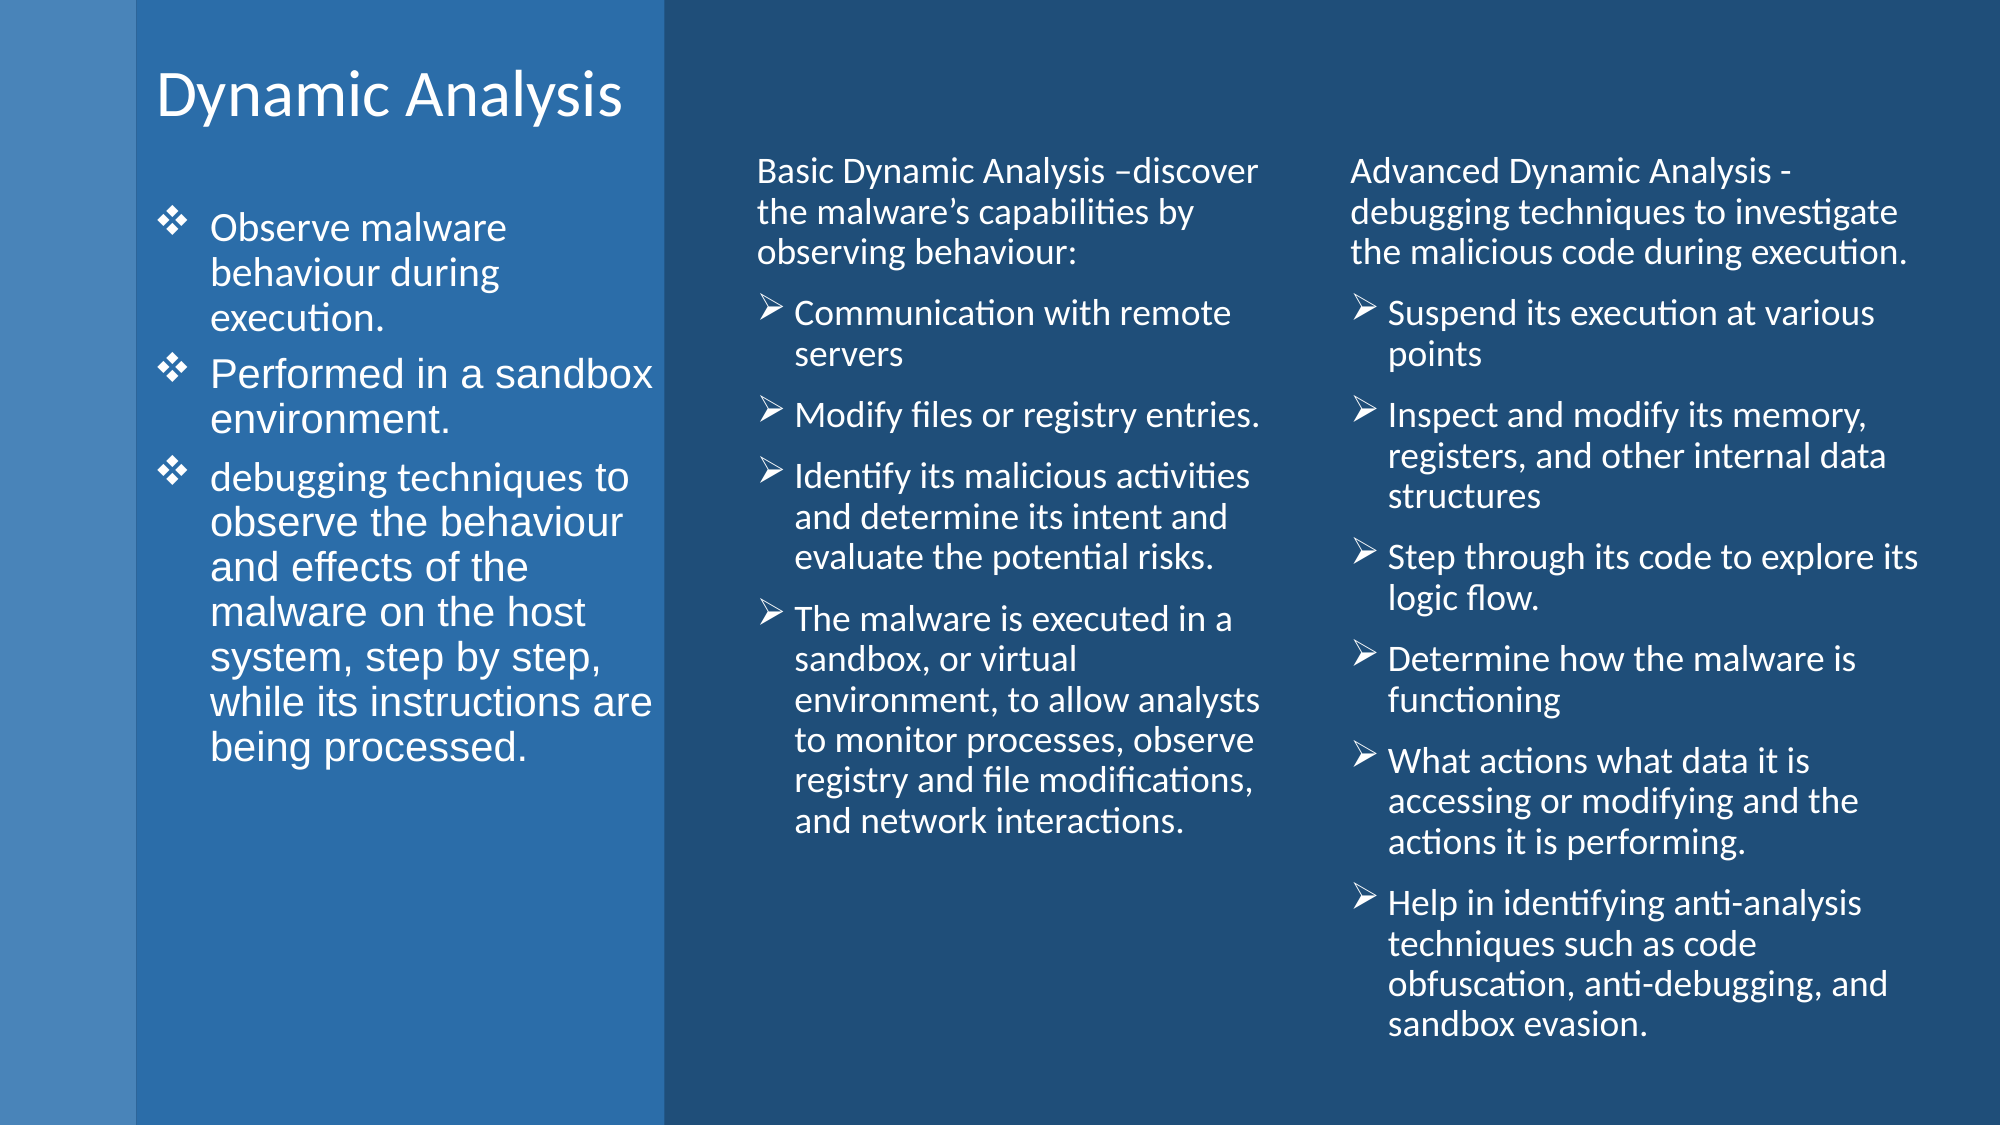

# Dynamic Analysis
Basic Dynamic Analysis –discover the malware’s capabilities by observing behaviour:
Communication with remote servers
Modify files or registry entries.
Identify its malicious activities and determine its intent and evaluate the potential risks.
The malware is executed in a sandbox, or virtual environment, to allow analysts to monitor processes, observe registry and file modifications, and network interactions.

Advanced Dynamic Analysis - debugging techniques to investigate the malicious code during execution.
Suspend its execution at various points
Inspect and modify its memory, registers, and other internal data structures
Step through its code to explore its logic flow.
Determine how the malware is functioning
What actions what data it is accessing or modifying and the actions it is performing.
Help in identifying anti-analysis techniques such as code obfuscation, anti-debugging, and sandbox evasion.

Observe malware behaviour during execution.
Performed in a sandbox environment.
debugging techniques to observe the behaviour and effects of the malware on the host system, step by step, while its instructions are being processed.